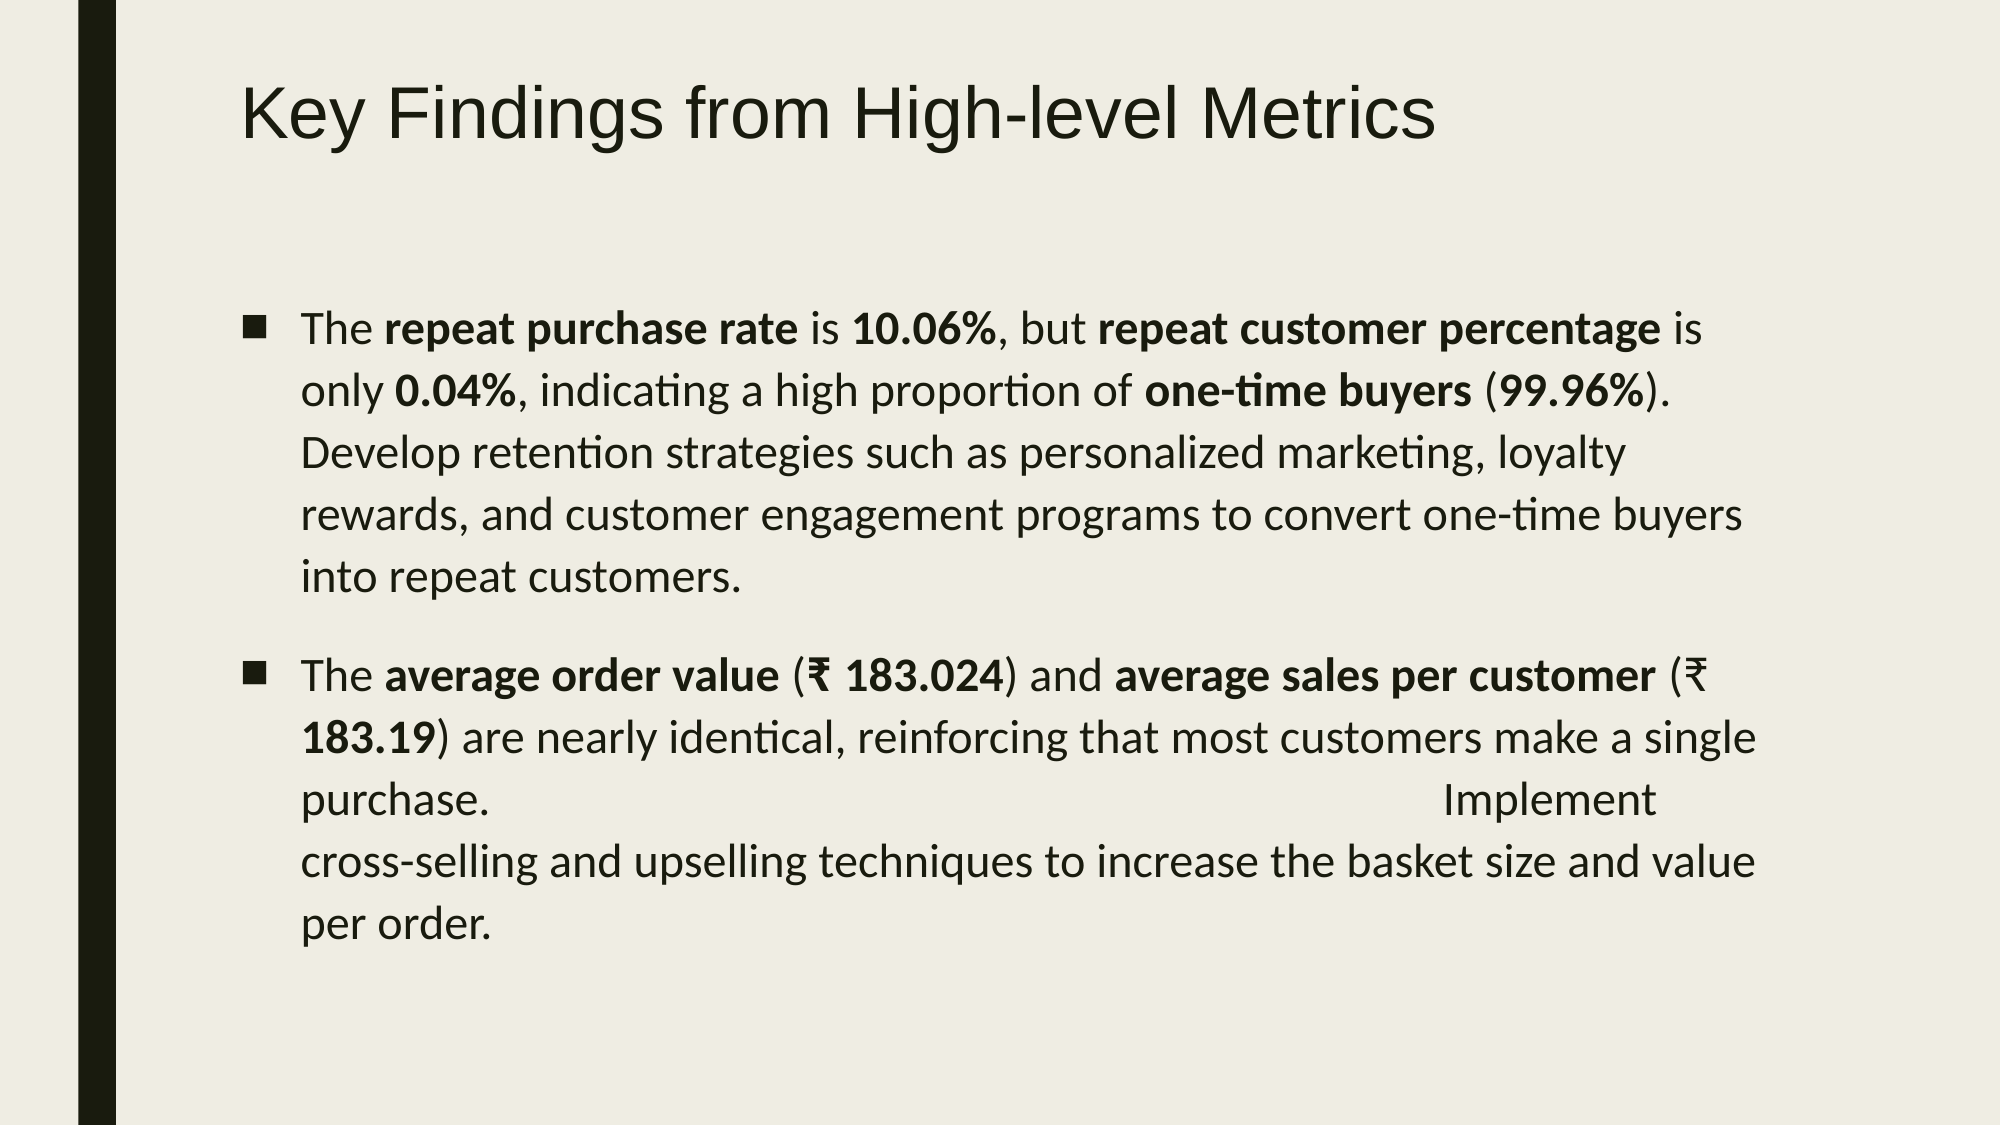

# Key Findings from High-level Metrics
The repeat purchase rate is 10.06%, but repeat customer percentage is only 0.04%, indicating a high proportion of one-time buyers (99.96%). Develop retention strategies such as personalized marketing, loyalty rewards, and customer engagement programs to convert one-time buyers into repeat customers.
The average order value (₹ 183.024) and average sales per customer (₹ 183.19) are nearly identical, reinforcing that most customers make a single purchase.                                                                                       Implement cross-selling and upselling techniques to increase the basket size and value per order.